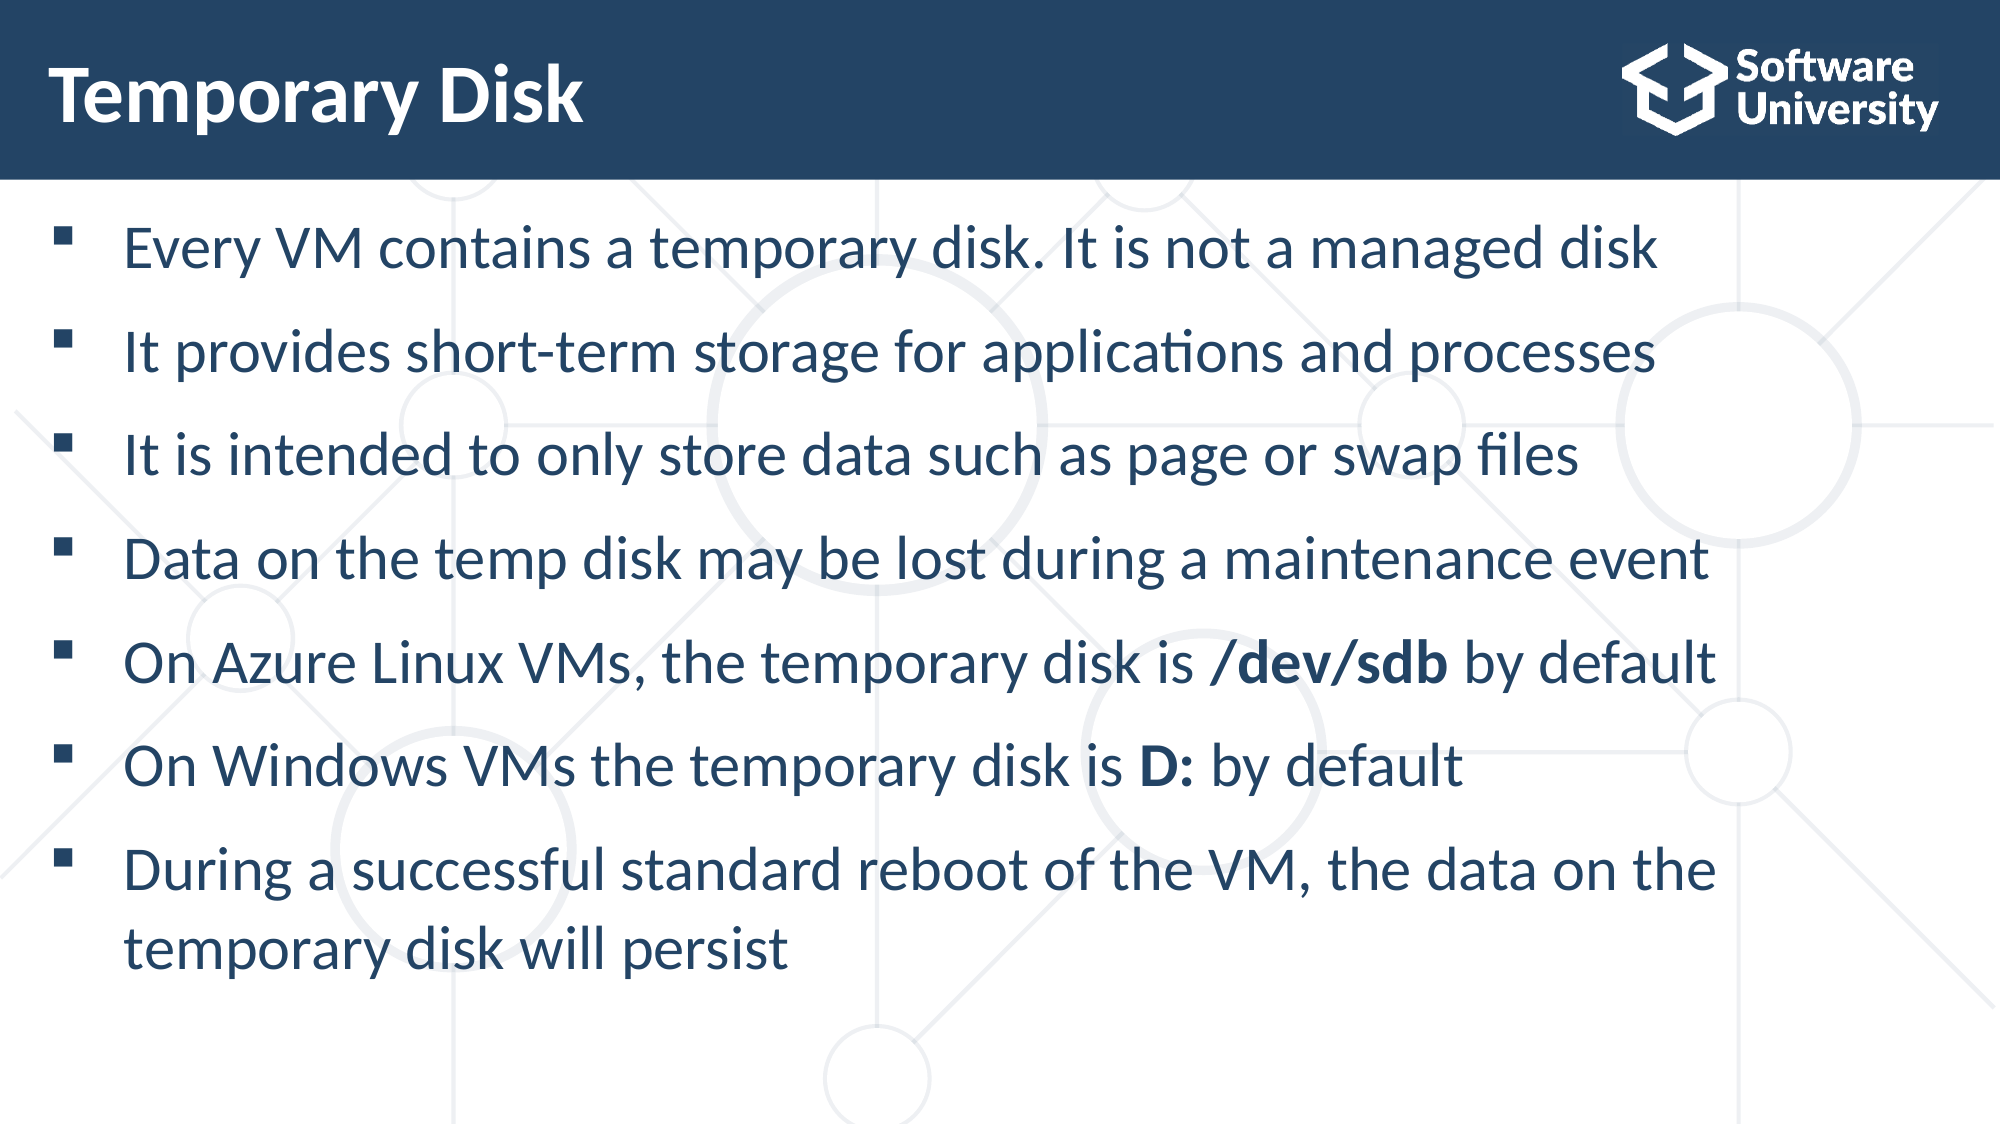

# Temporary Disk
Every VM contains a temporary disk. It is not a managed disk
It provides short-term storage for applications and processes
It is intended to only store data such as page or swap files
Data on the temp disk may be lost during a maintenance event
On Azure Linux VMs, the temporary disk is /dev/sdb by default
On Windows VMs the temporary disk is D: by default
During a successful standard reboot of the VM, the data on the temporary disk will persist